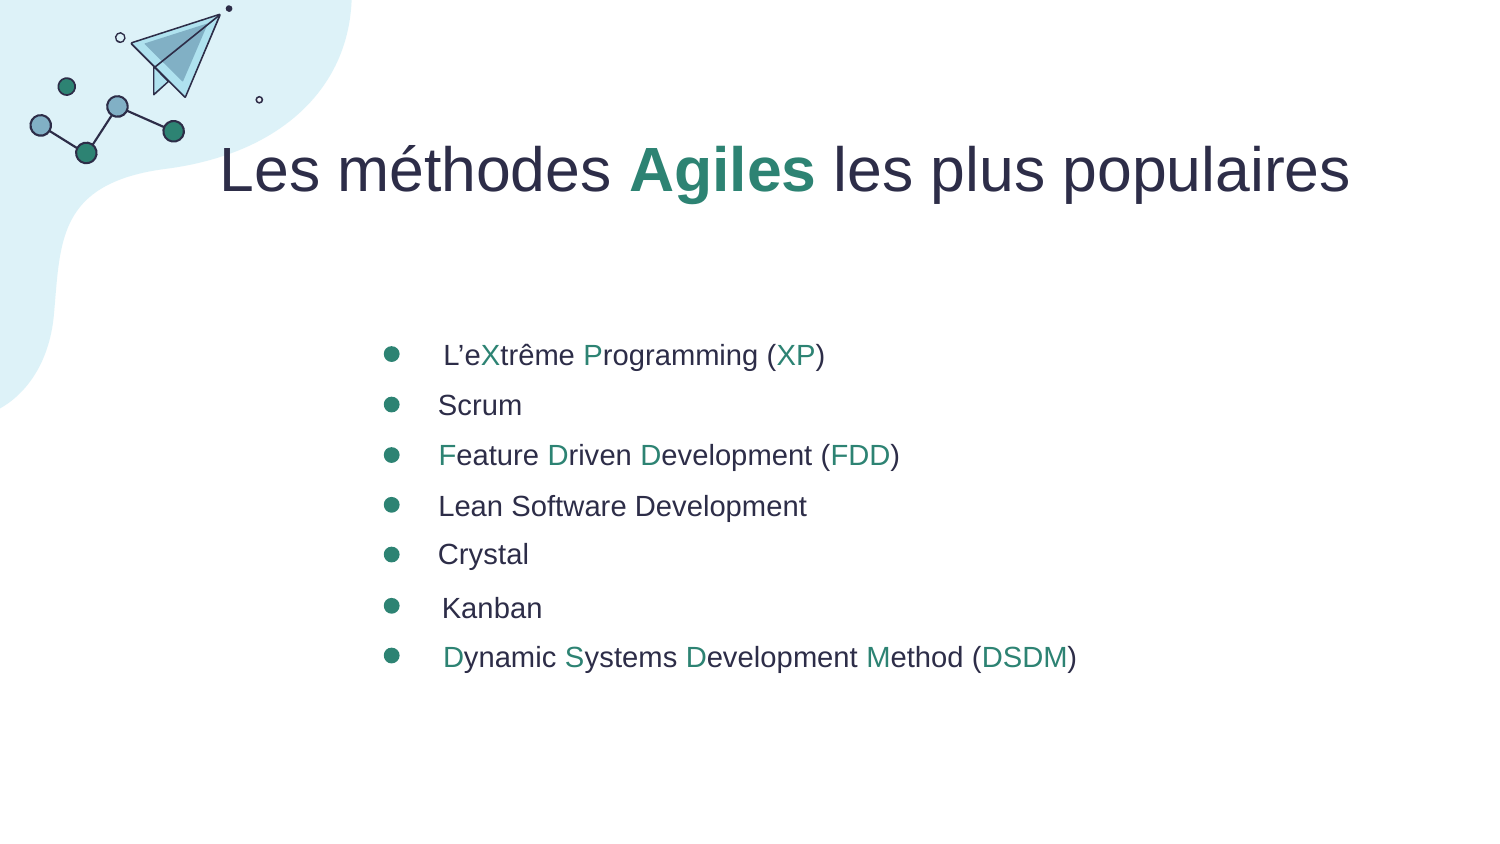

Les méthodes Agiles les plus populaires
L’eXtrême Programming (XP)

Scrum

Feature Driven Development (FDD)

Lean Software Development

Crystal

Kanban

Dynamic Systems Development Method (DSDM)